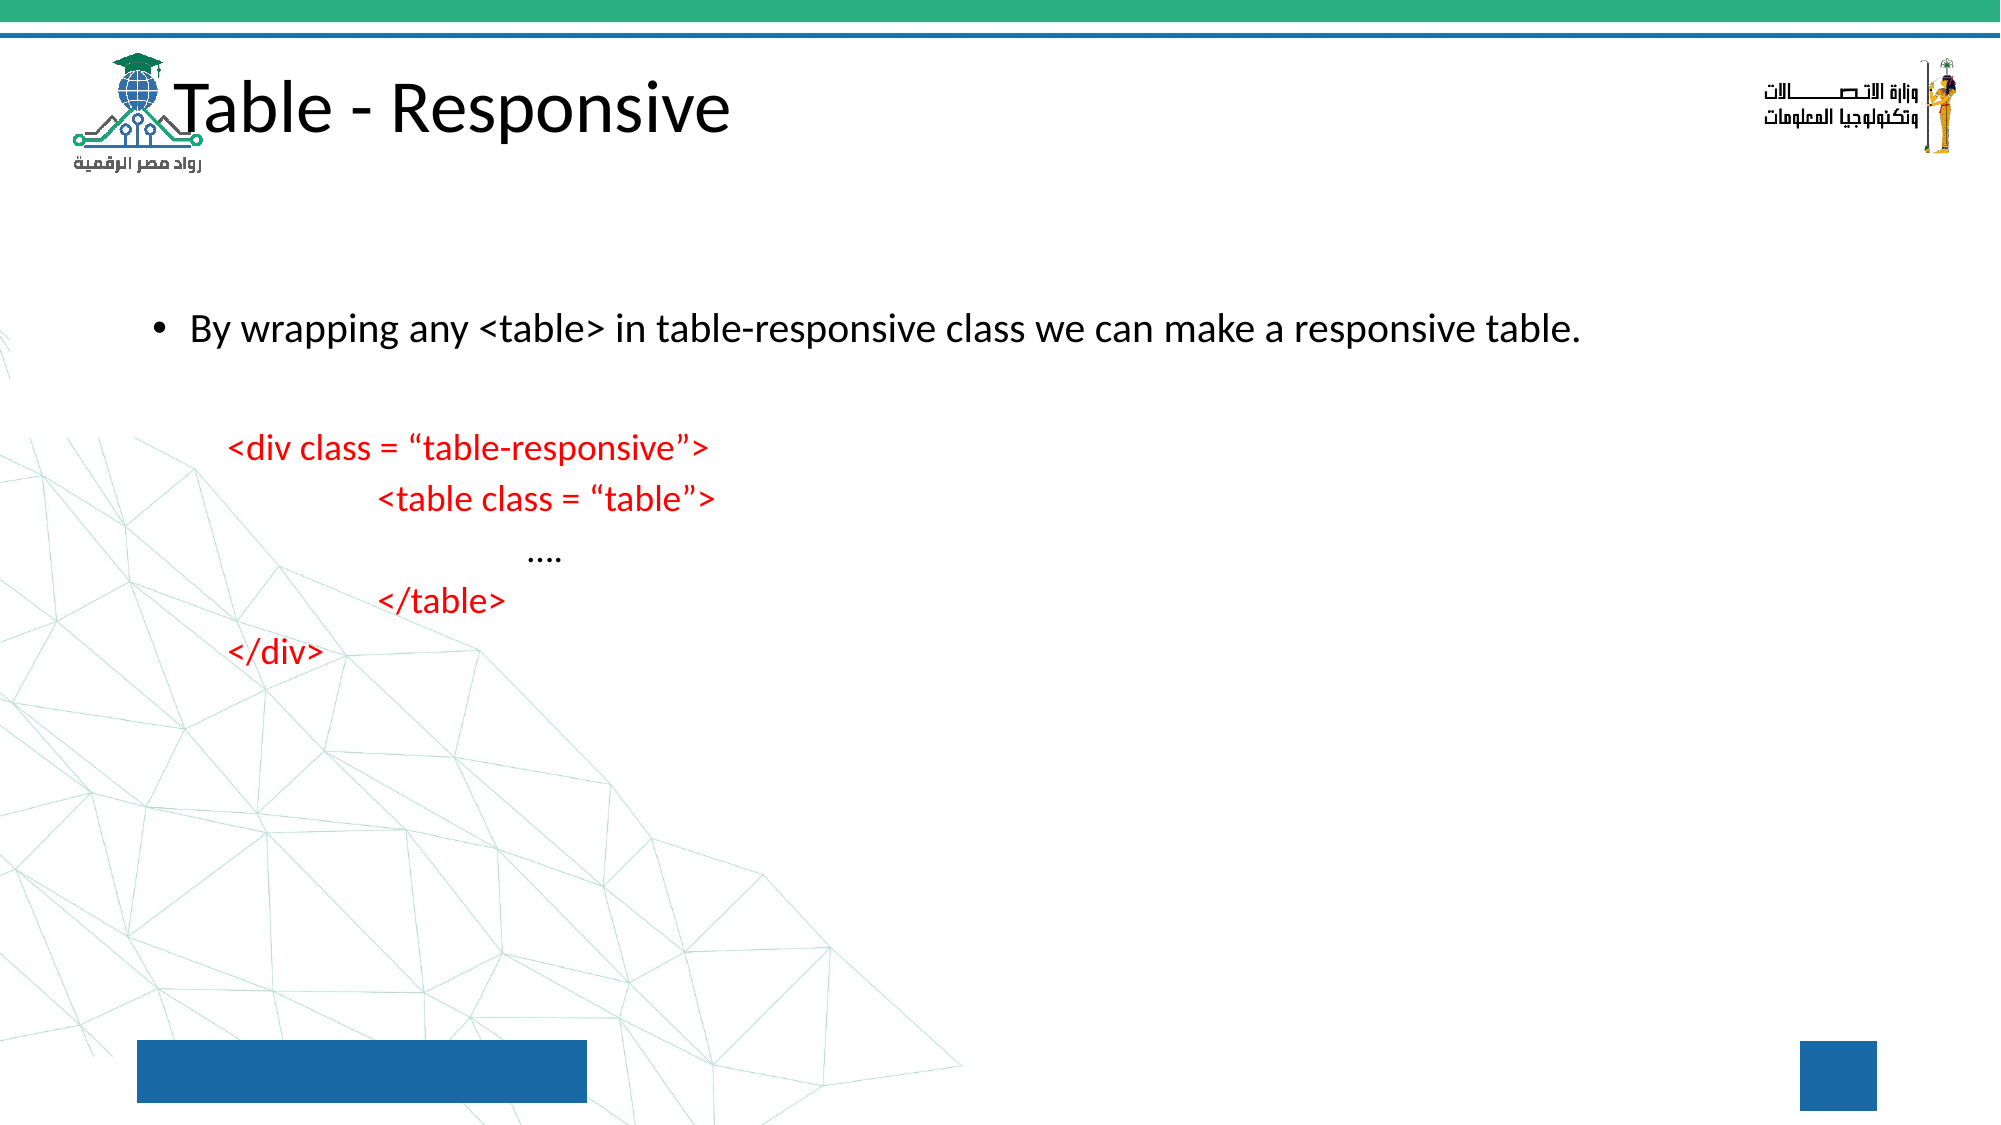

# Table - Responsive
By wrapping any <table> in table-responsive class we can make a responsive table.

<div class = “table-responsive”>
	<table class = “table”>
		….
	</table>
</div>